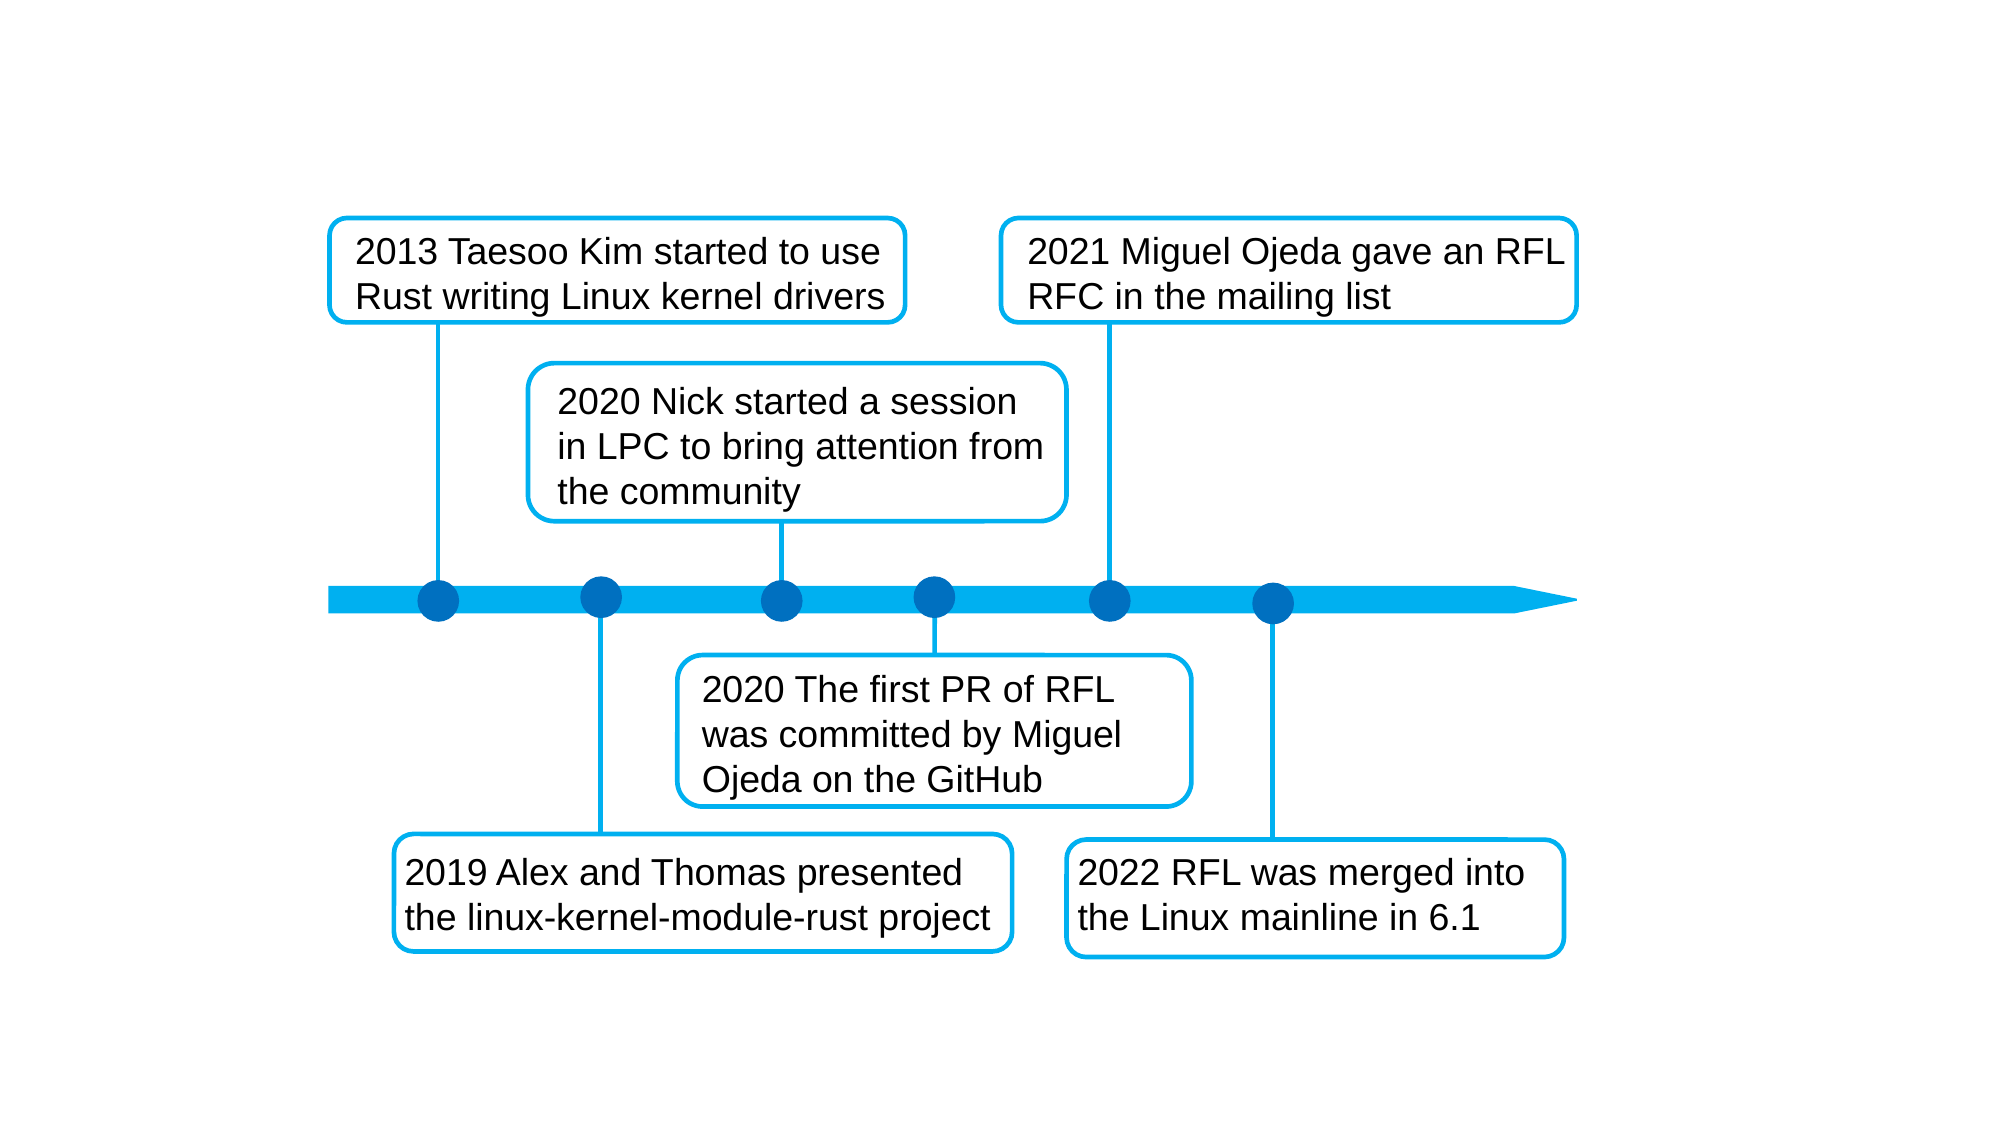

290
290
2013 Taesoo Kim started to use Rust writing Linux kernel drivers
2021 Miguel Ojeda gave an RFL RFC in the mailing list
290
2020 Nick started a session in LPC to bring attention from the community

290
2020 The first PR of RFL was committed by Miguel Ojeda on the GitHub
290
290
2019 Alex and Thomas presented the linux-kernel-module-rust project
2022 RFL was merged into the Linux mainline in 6.1